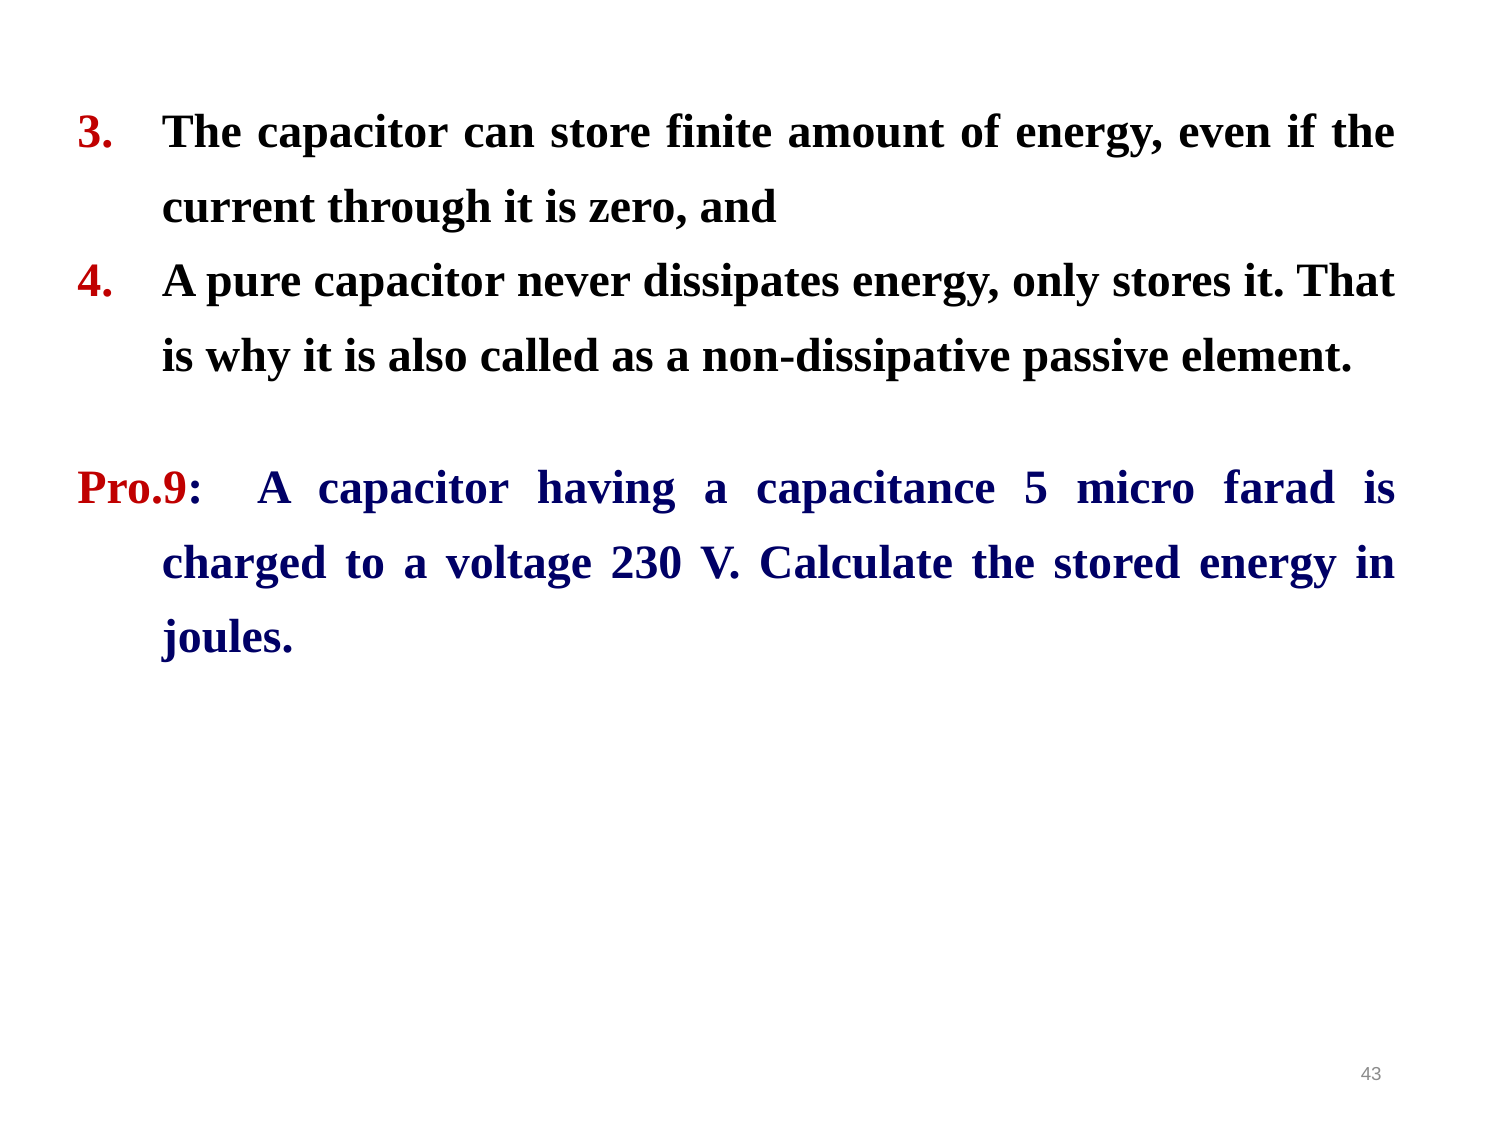

The capacitor can store finite amount of energy, even if the current through it is zero, and
A pure capacitor never dissipates energy, only stores it. That is why it is also called as a non-dissipative passive element.

Pro.9:  A capacitor having a capacitance 5 micro farad is charged to a voltage 230 V. Calculate the stored energy in joules.

43